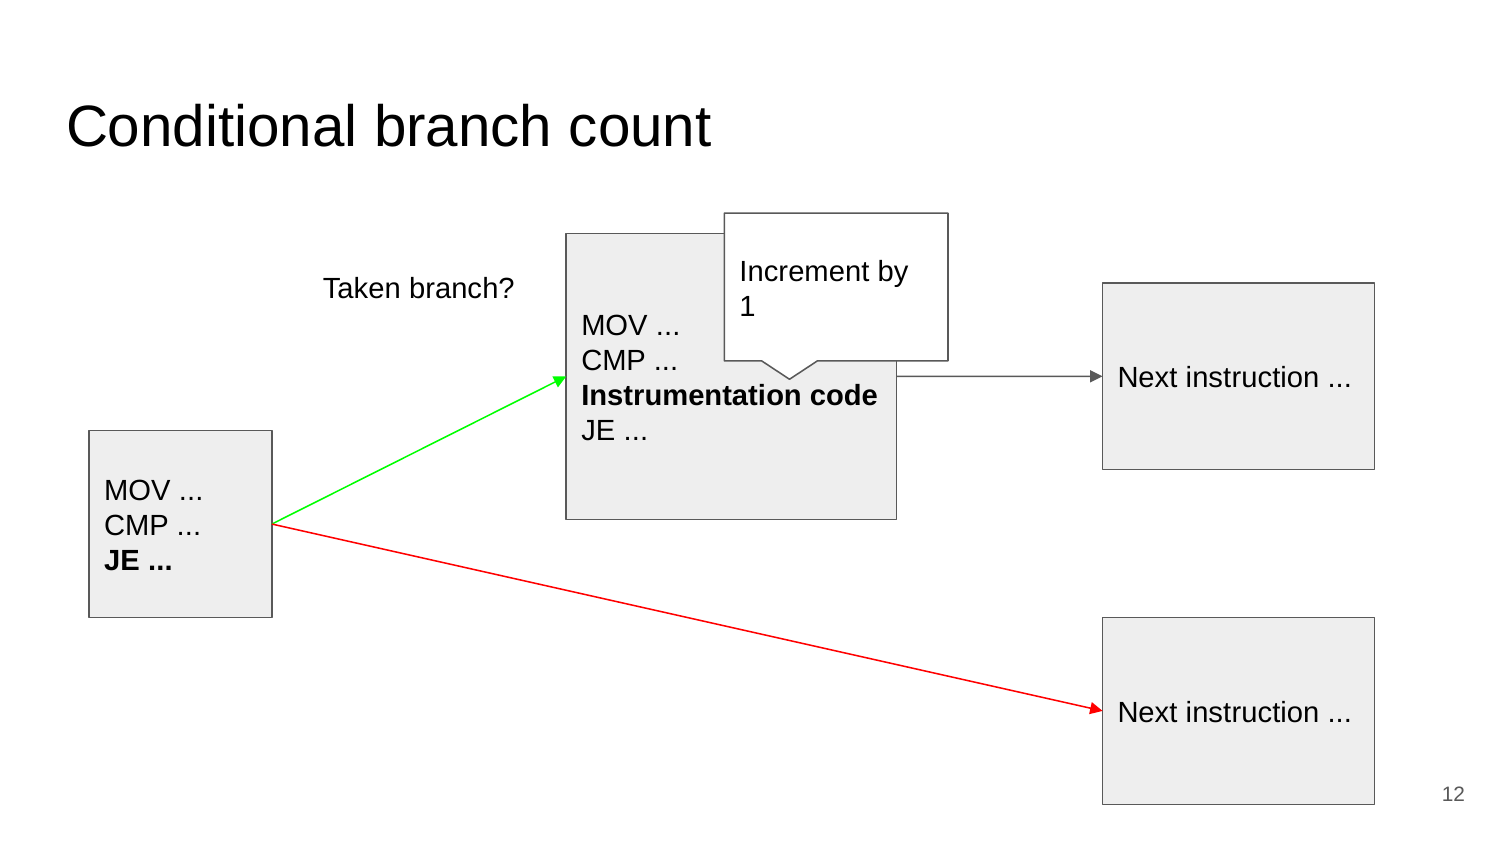

# Conditional branch count
Increment by 1
MOV ...
CMP ...
Instrumentation code
JE ...
Taken branch?
Next instruction ...
MOV ...
CMP ...
JE ...
Next instruction ...
12